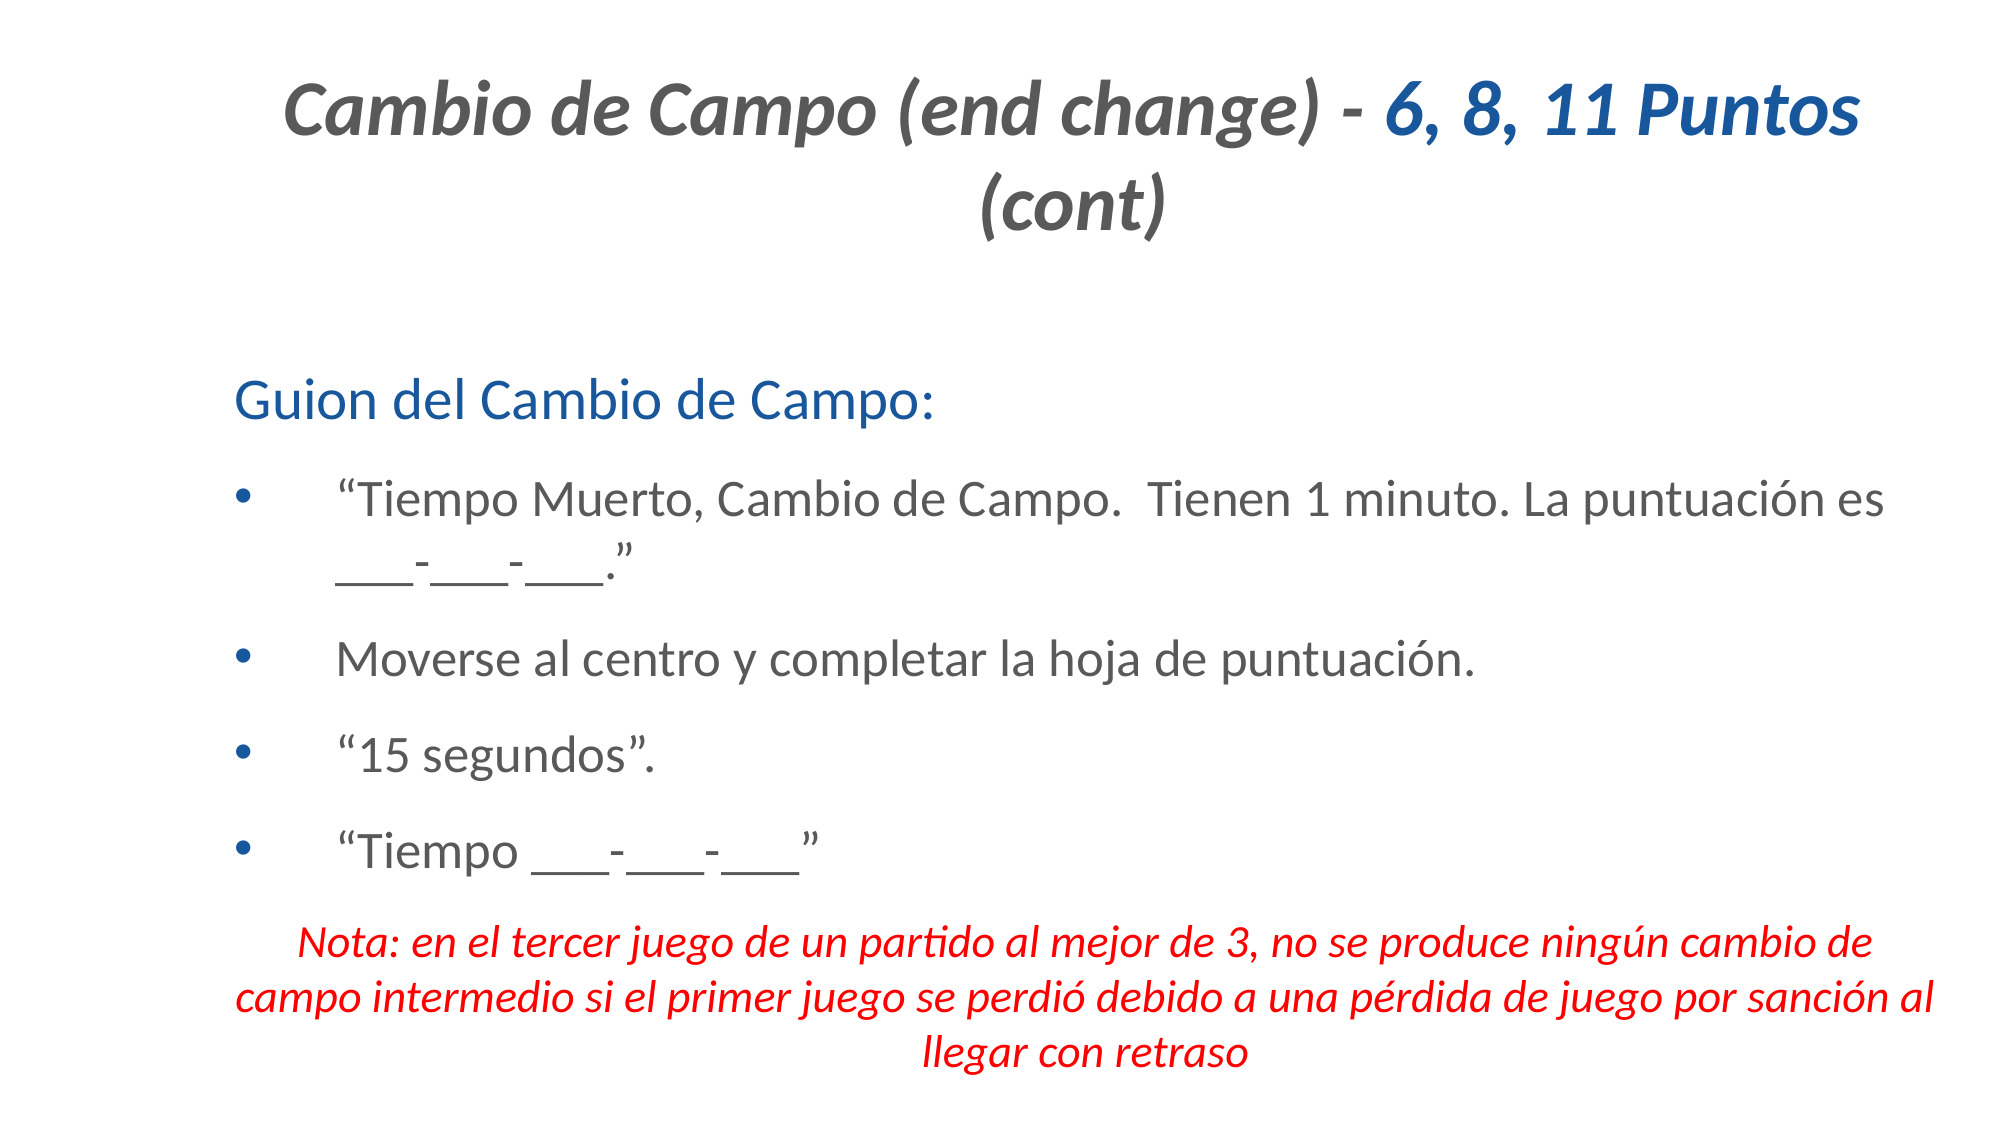

Cambio de Campo (end change) - 6, 8, 11 Puntos (cont)

Guion del Cambio de Campo:
“Tiempo Muerto, Cambio de Campo.  Tienen 1 minuto. La puntuación es ___-___-___.”
Moverse al centro y completar la hoja de puntuación.
“15 segundos”.
“Tiempo ___-___-___”
Nota: en el tercer juego de un partido al mejor de 3, no se produce ningún cambio de campo intermedio si el primer juego se perdió debido a una pérdida de juego por sanción al llegar con retraso

122